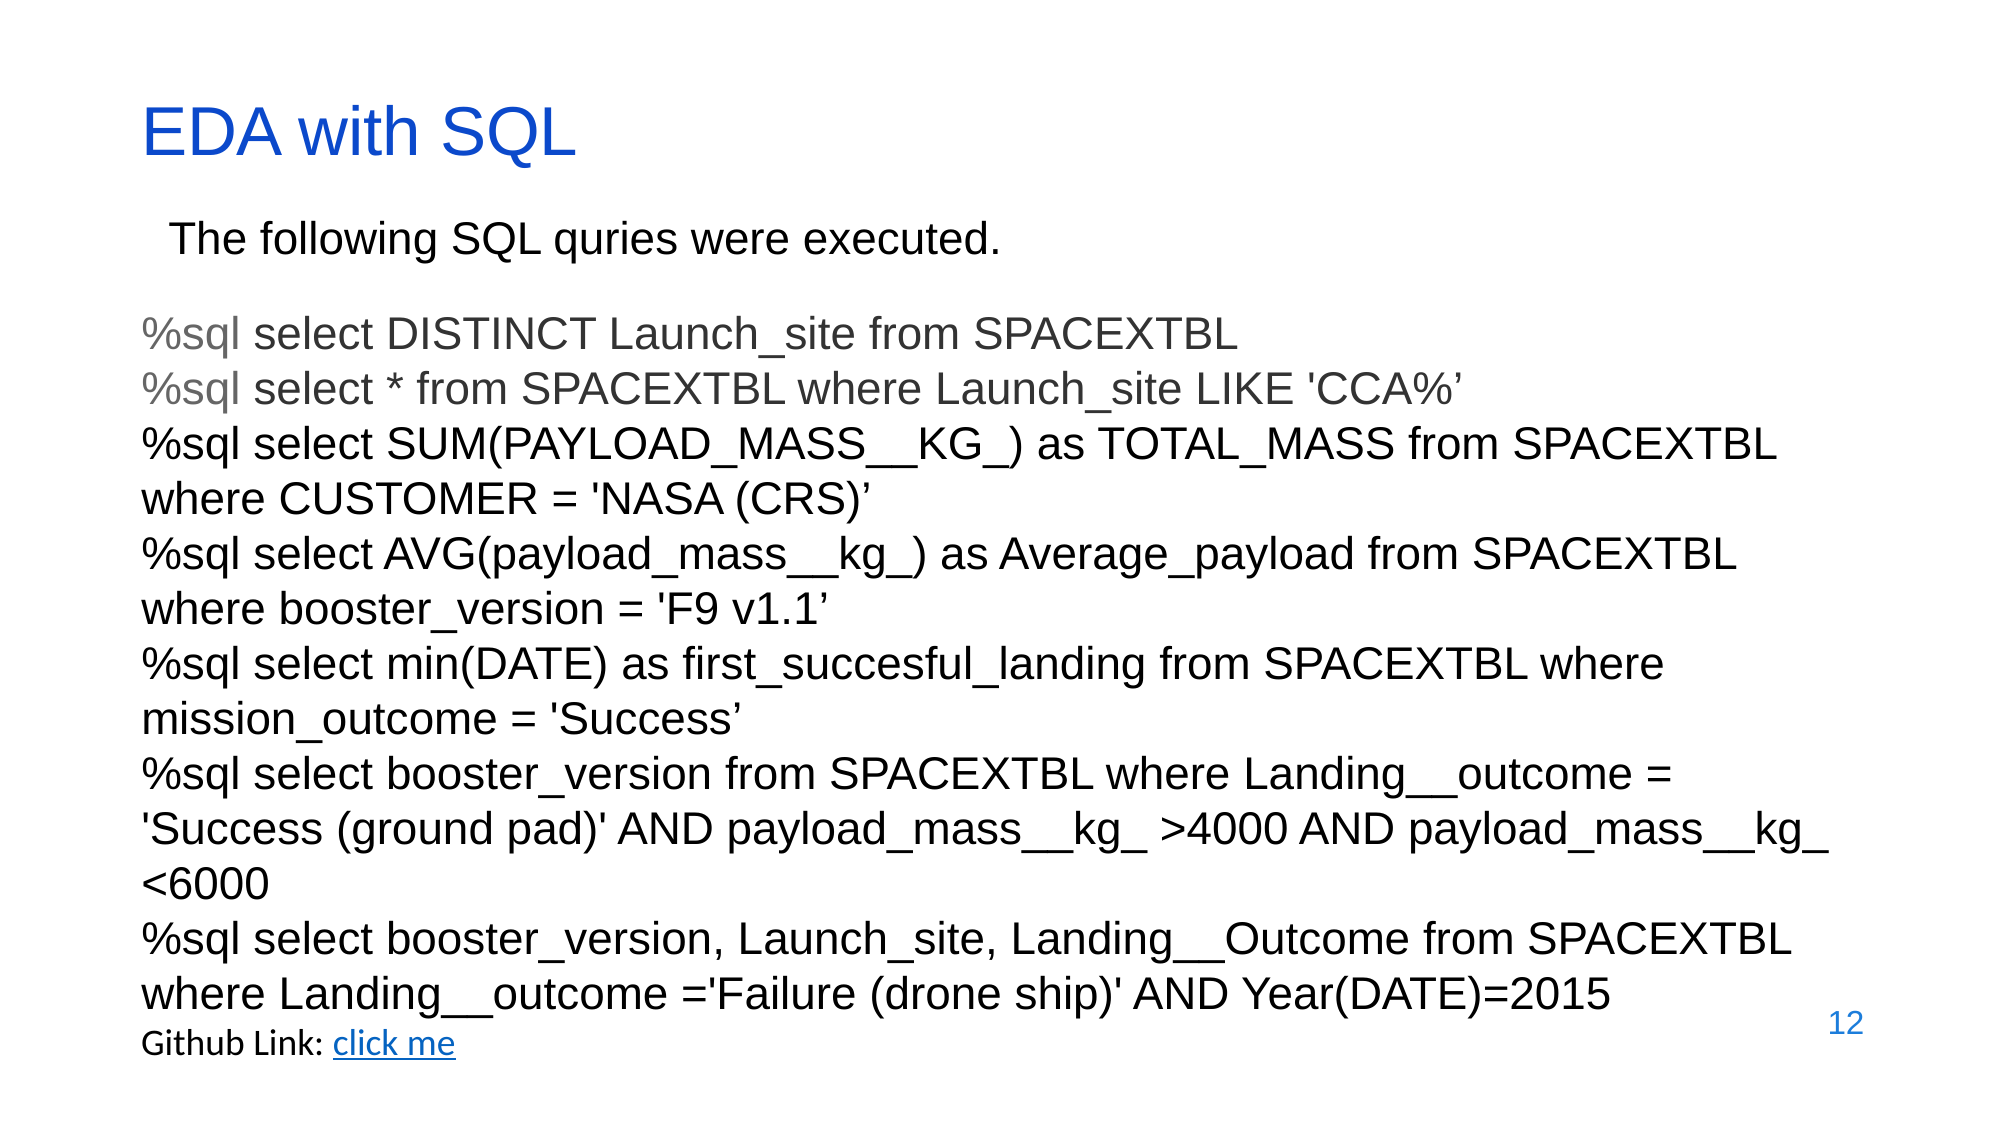

EDA with SQL
The following SQL quries were executed.
%sql select DISTINCT Launch_site from SPACEXTBL
%sql select * from SPACEXTBL where Launch_site LIKE 'CCA%’
%sql select SUM(PAYLOAD_MASS__KG_) as TOTAL_MASS from SPACEXTBL where CUSTOMER = 'NASA (CRS)’
%sql select AVG(payload_mass__kg_) as Average_payload from SPACEXTBL where booster_version = 'F9 v1.1’
%sql select min(DATE) as first_succesful_landing from SPACEXTBL where mission_outcome = 'Success’
%sql select booster_version from SPACEXTBL where Landing__outcome = 'Success (ground pad)' AND payload_mass__kg_ >4000 AND payload_mass__kg_ <6000
%sql select booster_version, Launch_site, Landing__Outcome from SPACEXTBL where Landing__outcome ='Failure (drone ship)' AND Year(DATE)=2015
12
Github Link: click me